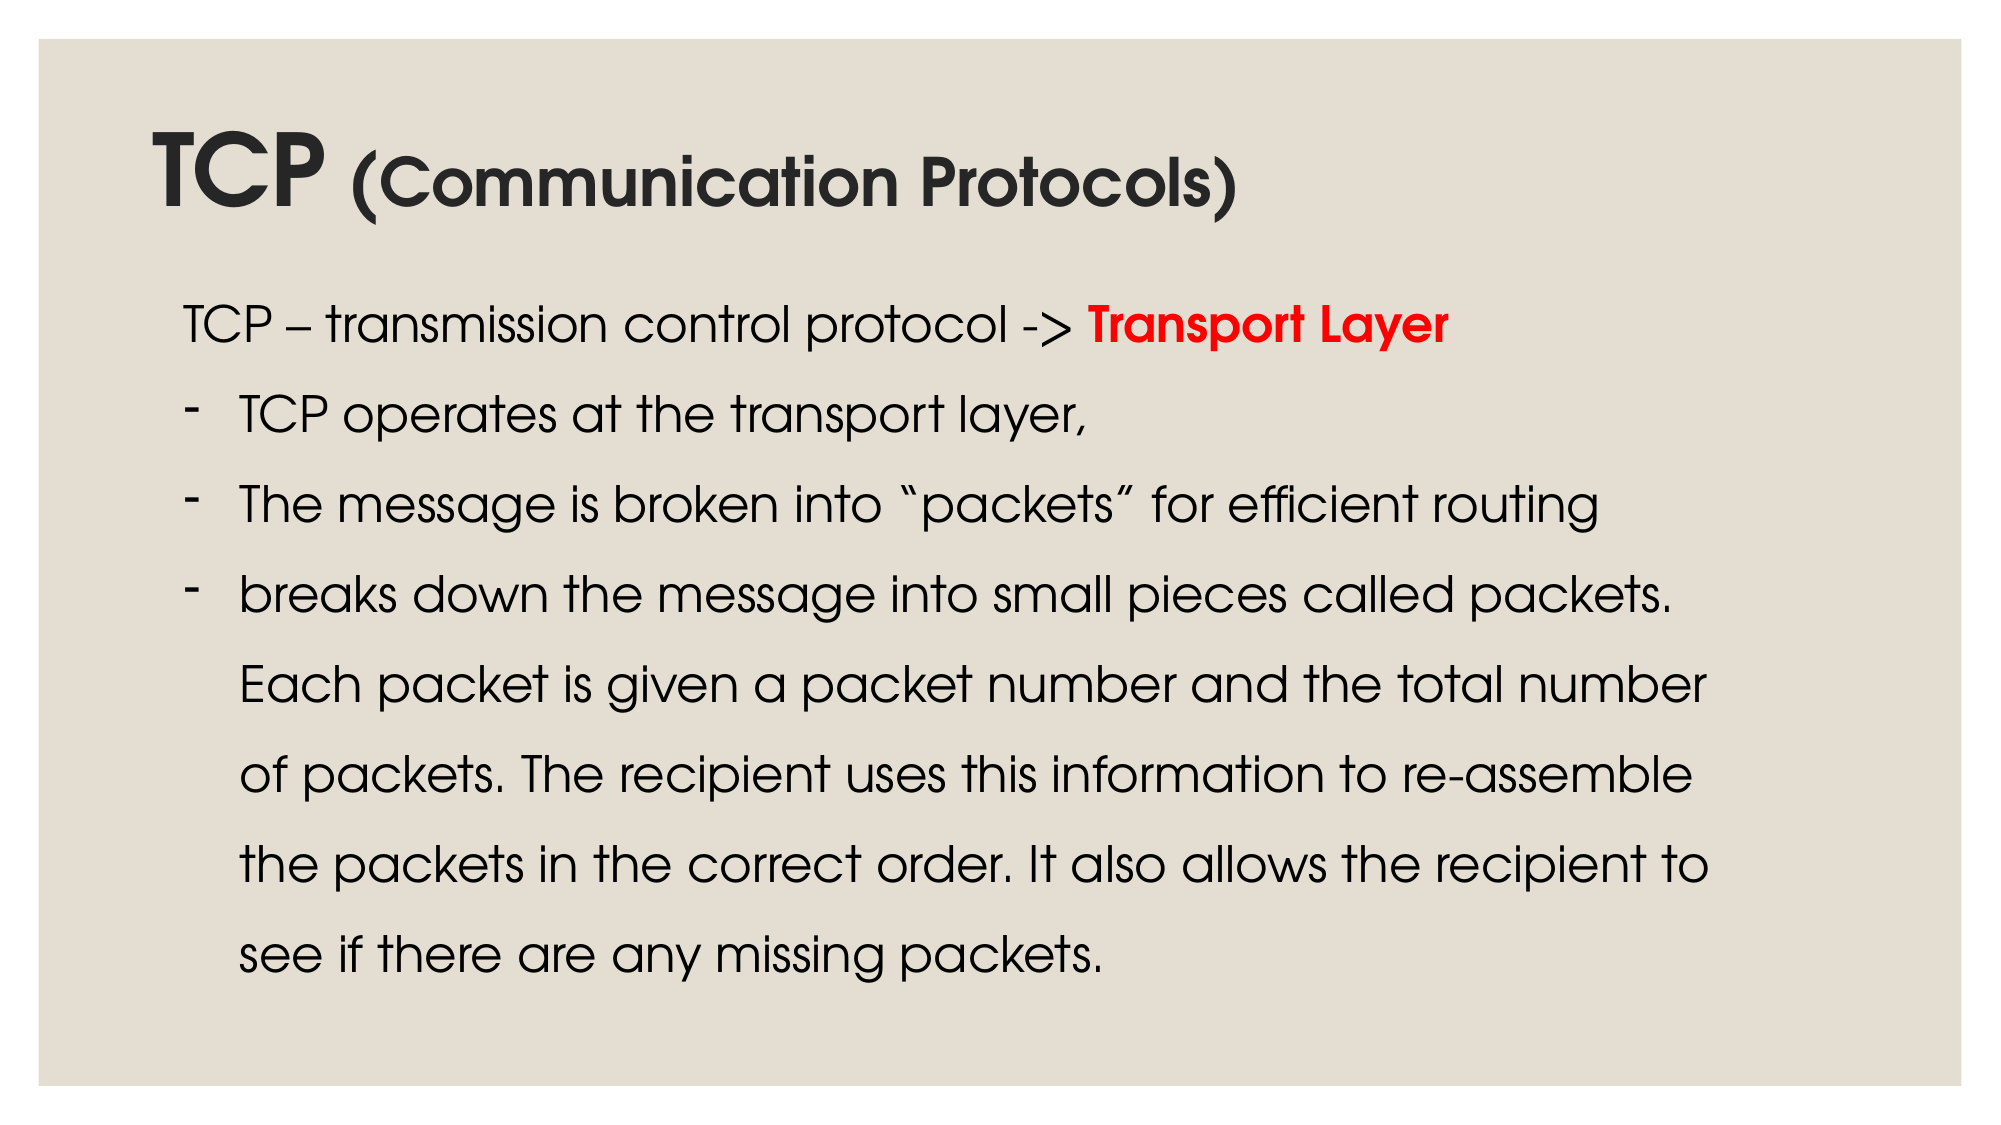

# TCP (Communication Protocols)
TCP – transmission control protocol -> Transport Layer
TCP operates at the transport layer,
The message is broken into “packets” for efficient routing
breaks down the message into small pieces called packets. Each packet is given a packet number and the total number of packets. The recipient uses this information to re-assemble the packets in the correct order. It also allows the recipient to see if there are any missing packets.